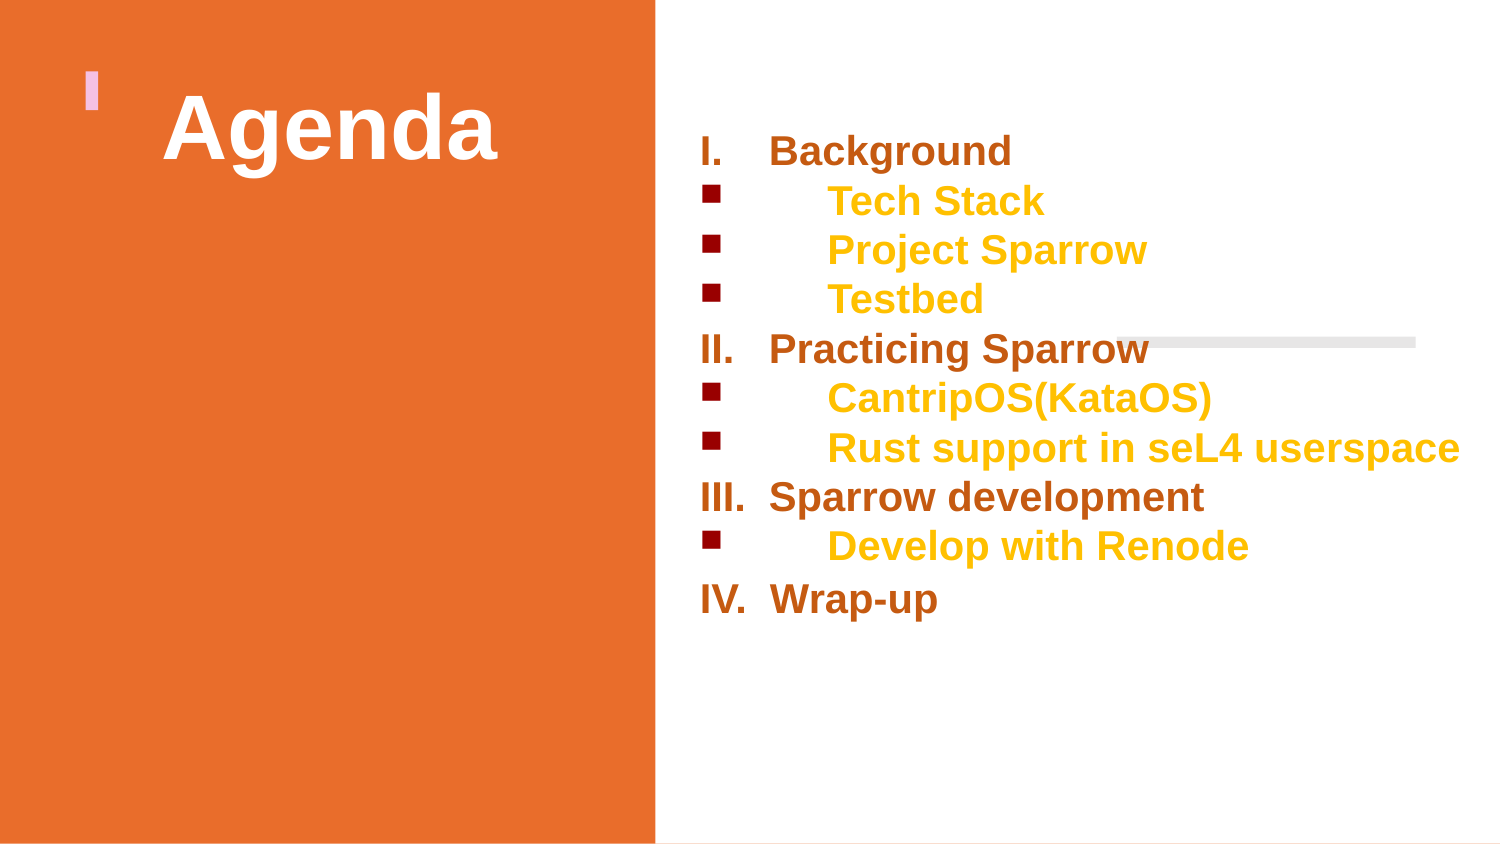

Agenda

I.    Background
Tech Stack
Project Sparrow
Testbed
II.   Practicing Sparrow
CantripOS(KataOS)
Rust support in seL4 userspace
III.  Sparrow development
Develop with Renode
IV.  Wrap-up